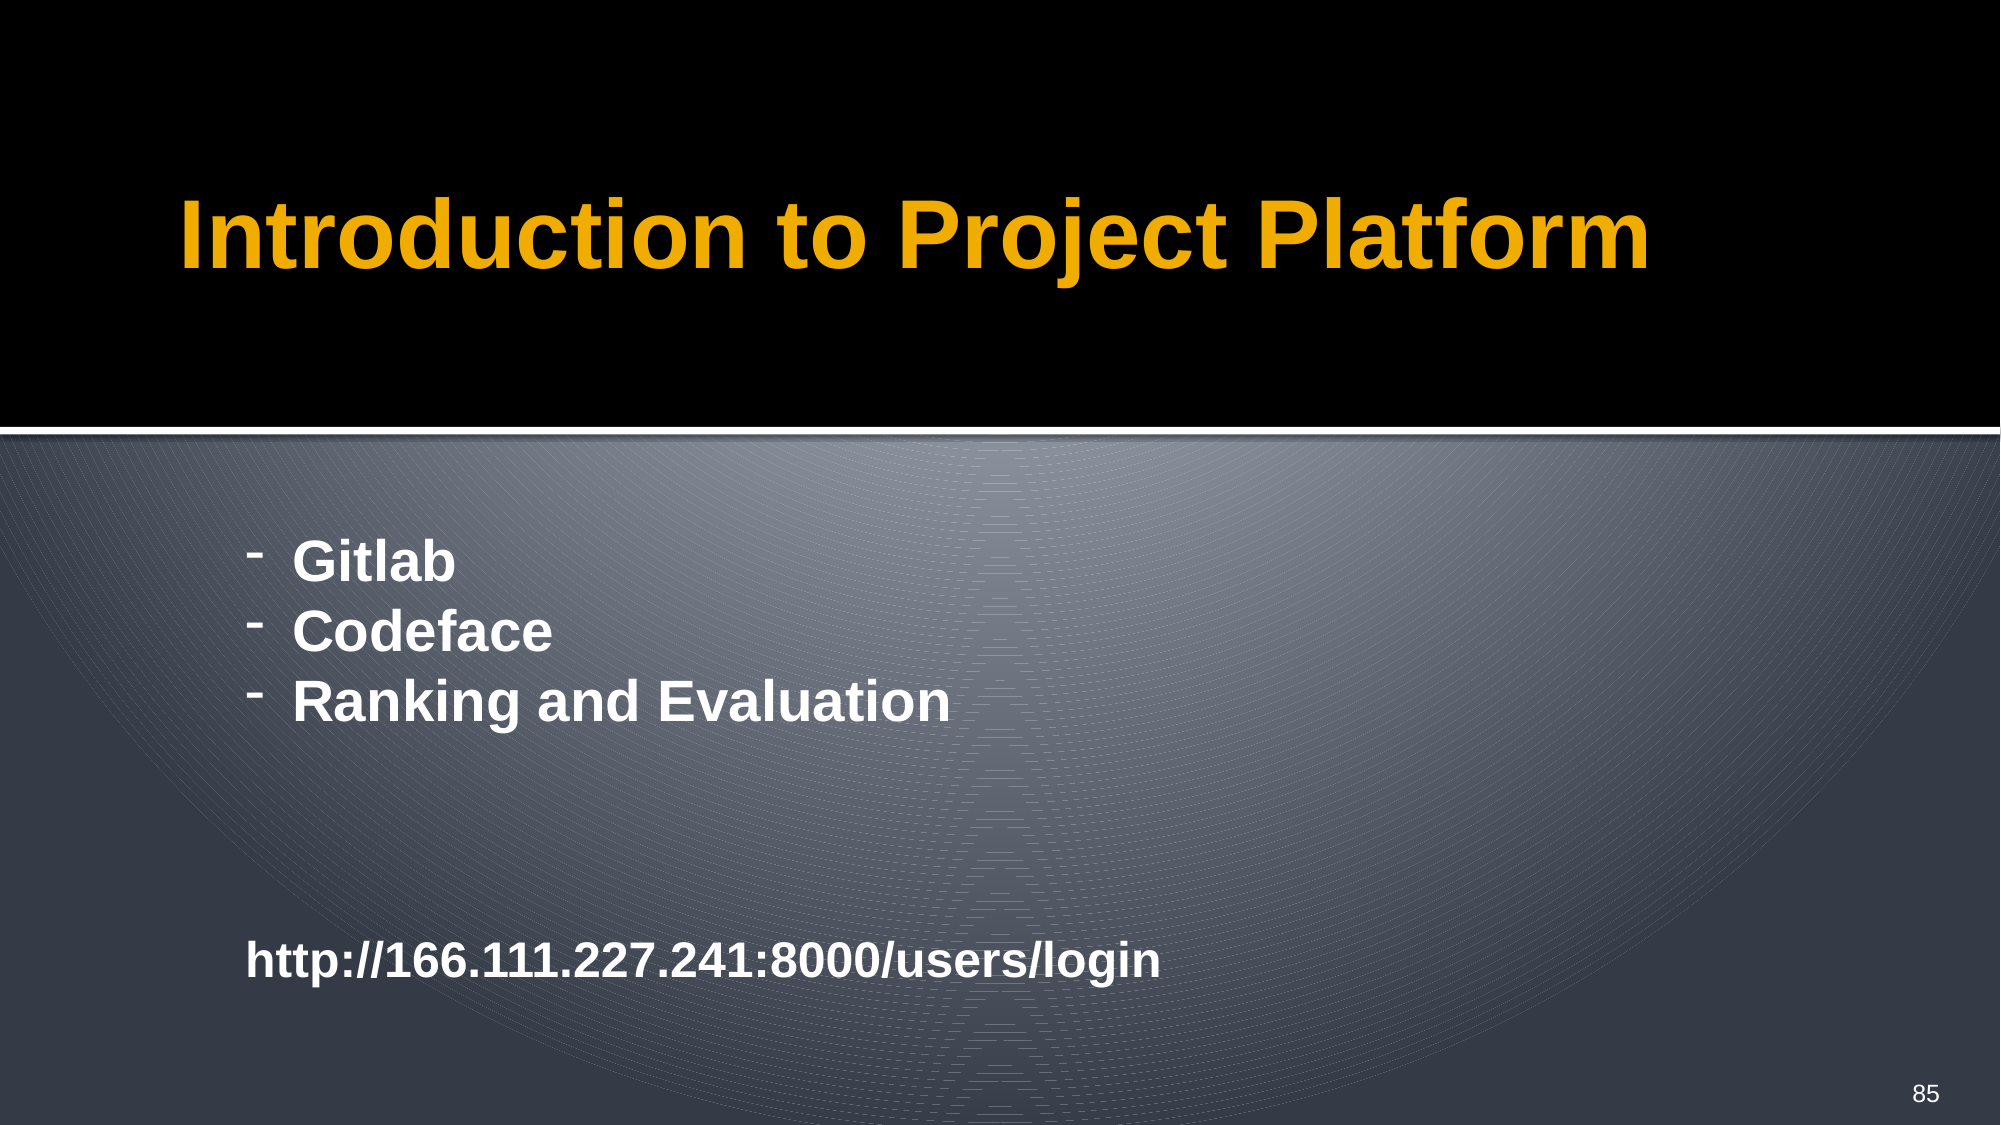

# Introduction to Project Platform

Gitlab
Codeface
Ranking and Evaluation
http://166.111.227.241:8000/users/login
85